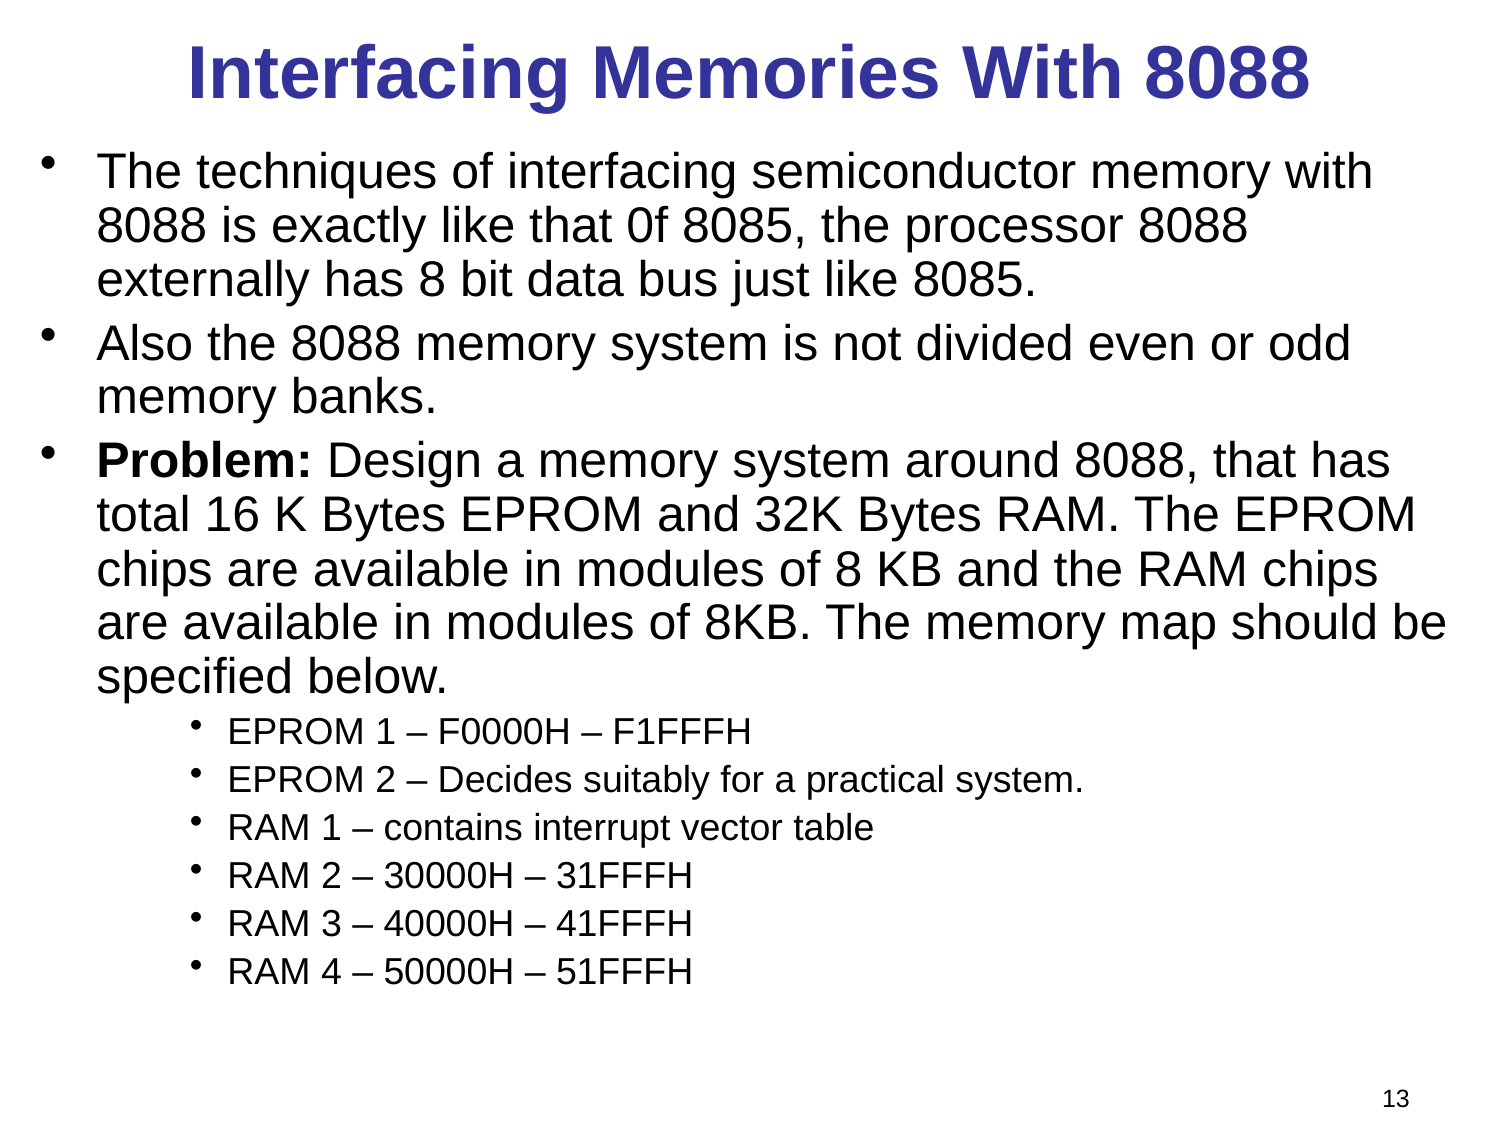

# Interfacing Memories With 8088
The techniques of interfacing semiconductor memory with 8088 is exactly like that 0f 8085, the processor 8088 externally has 8 bit data bus just like 8085.
Also the 8088 memory system is not divided even or odd memory banks.
Problem: Design a memory system around 8088, that has total 16 K Bytes EPROM and 32K Bytes RAM. The EPROM chips are available in modules of 8 KB and the RAM chips are available in modules of 8KB. The memory map should be specified below.
EPROM 1 – F0000H – F1FFFH
EPROM 2 – Decides suitably for a practical system.
RAM 1 – contains interrupt vector table
RAM 2 – 30000H – 31FFFH
RAM 3 – 40000H – 41FFFH
RAM 4 – 50000H – 51FFFH
13